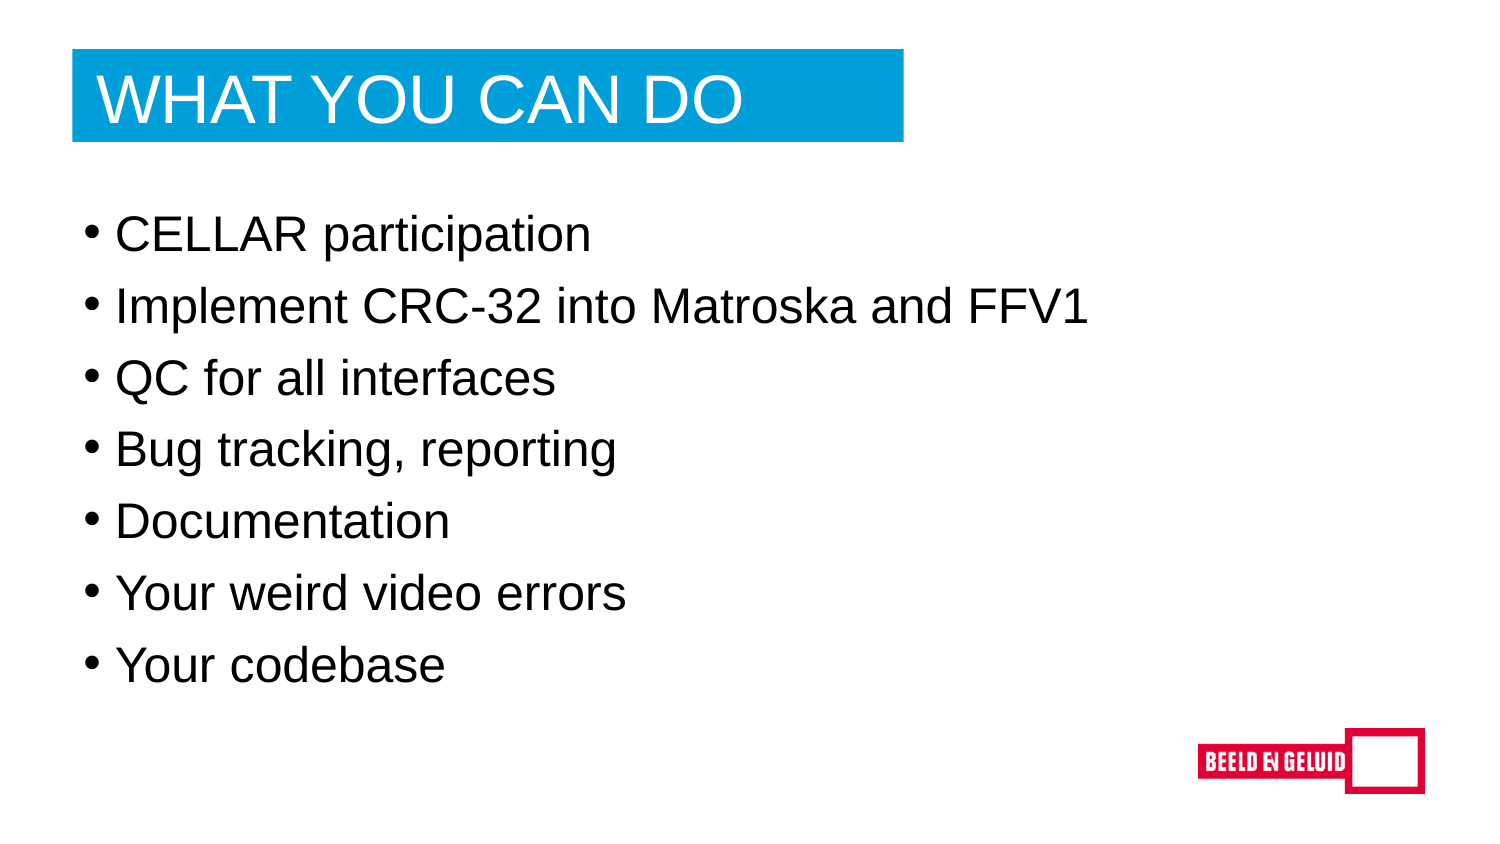

# What You Can Do
CELLAR participation
Implement CRC-32 into Matroska and FFV1
QC for all interfaces
Bug tracking, reporting
Documentation
Your weird video errors
Your codebase